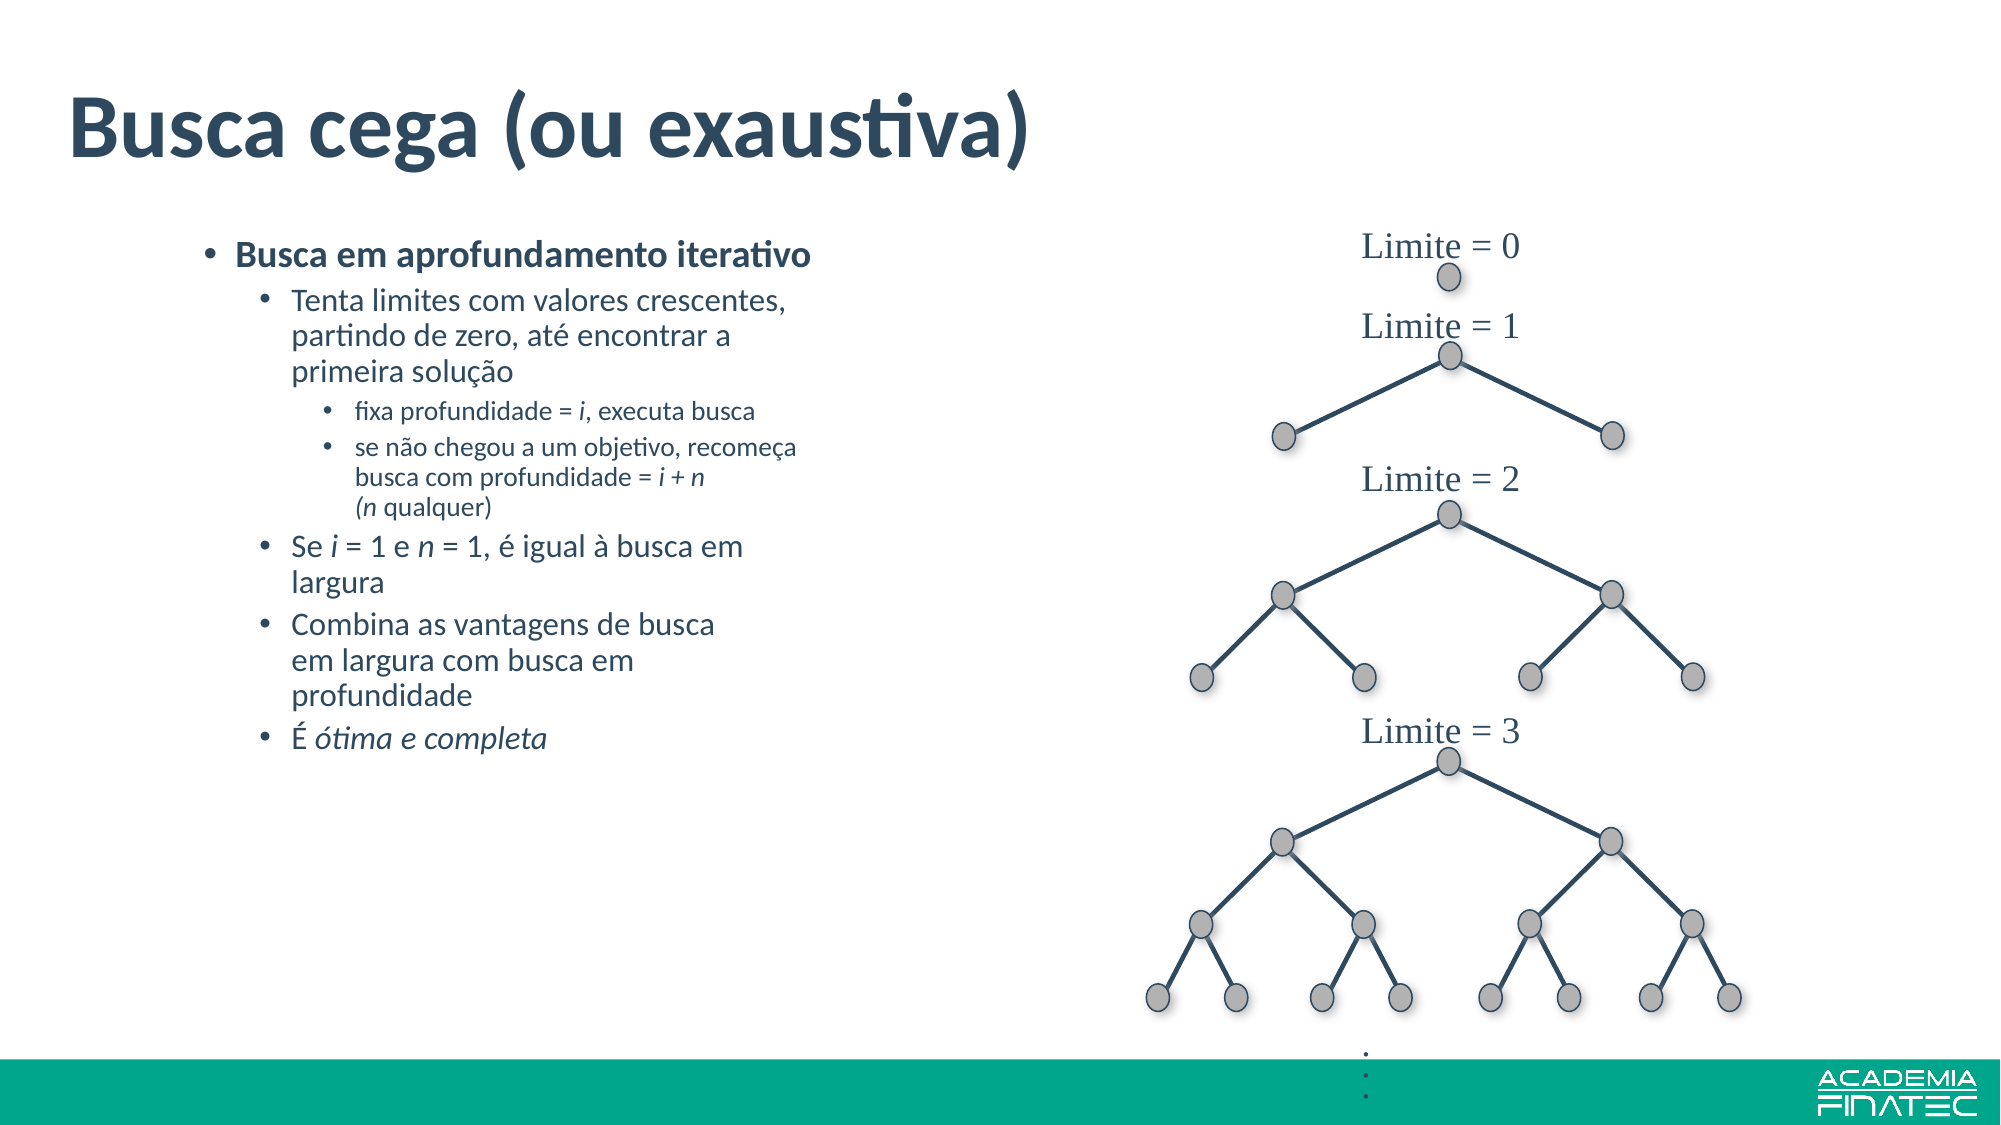

# Busca cega (ou exaustiva)
Limite = 0
Busca em aprofundamento iterativo
Tenta limites com valores crescentes,
partindo de zero, até encontrar a
primeira solução
fixa profundidade = i, executa busca
se não chegou a um objetivo, recomeça
busca com profundidade = i + n
(n qualquer)
Se i = 1 e n = 1, é igual à busca em
largura
Combina as vantagens de busca
em largura com busca em
profundidade
É ótima e completa

Limite = 1

Limite = 2

Limite = 3

.
.
.